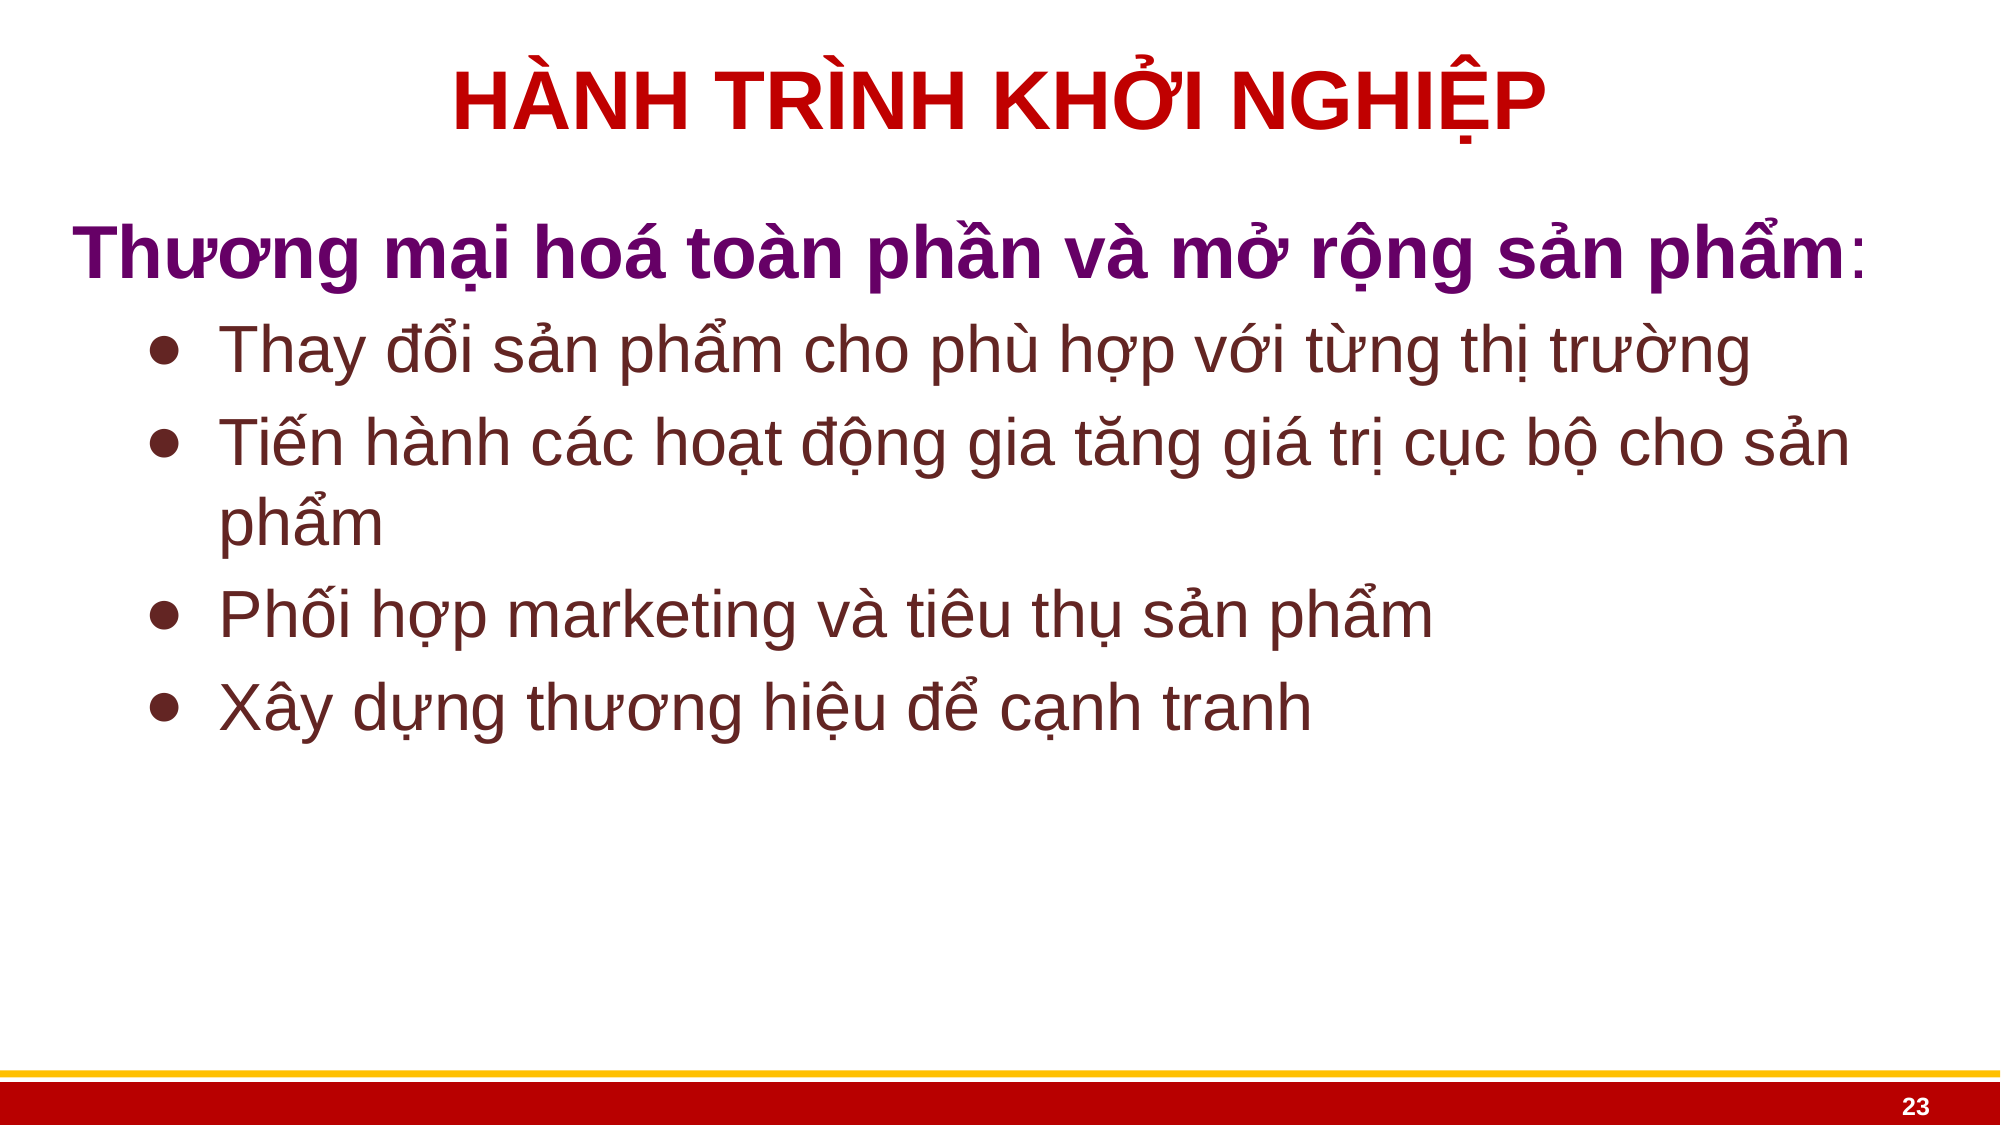

# HÀNH TRÌNH KHỞI NGHIỆP
Thương mại hoá toàn phần và mở rộng sản phẩm:
Thay đổi sản phẩm cho phù hợp với từng thị trường
Tiến hành các hoạt động gia tăng giá trị cục bộ cho sản phẩm
Phối hợp marketing và tiêu thụ sản phẩm
Xây dựng thương hiệu để cạnh tranh

23